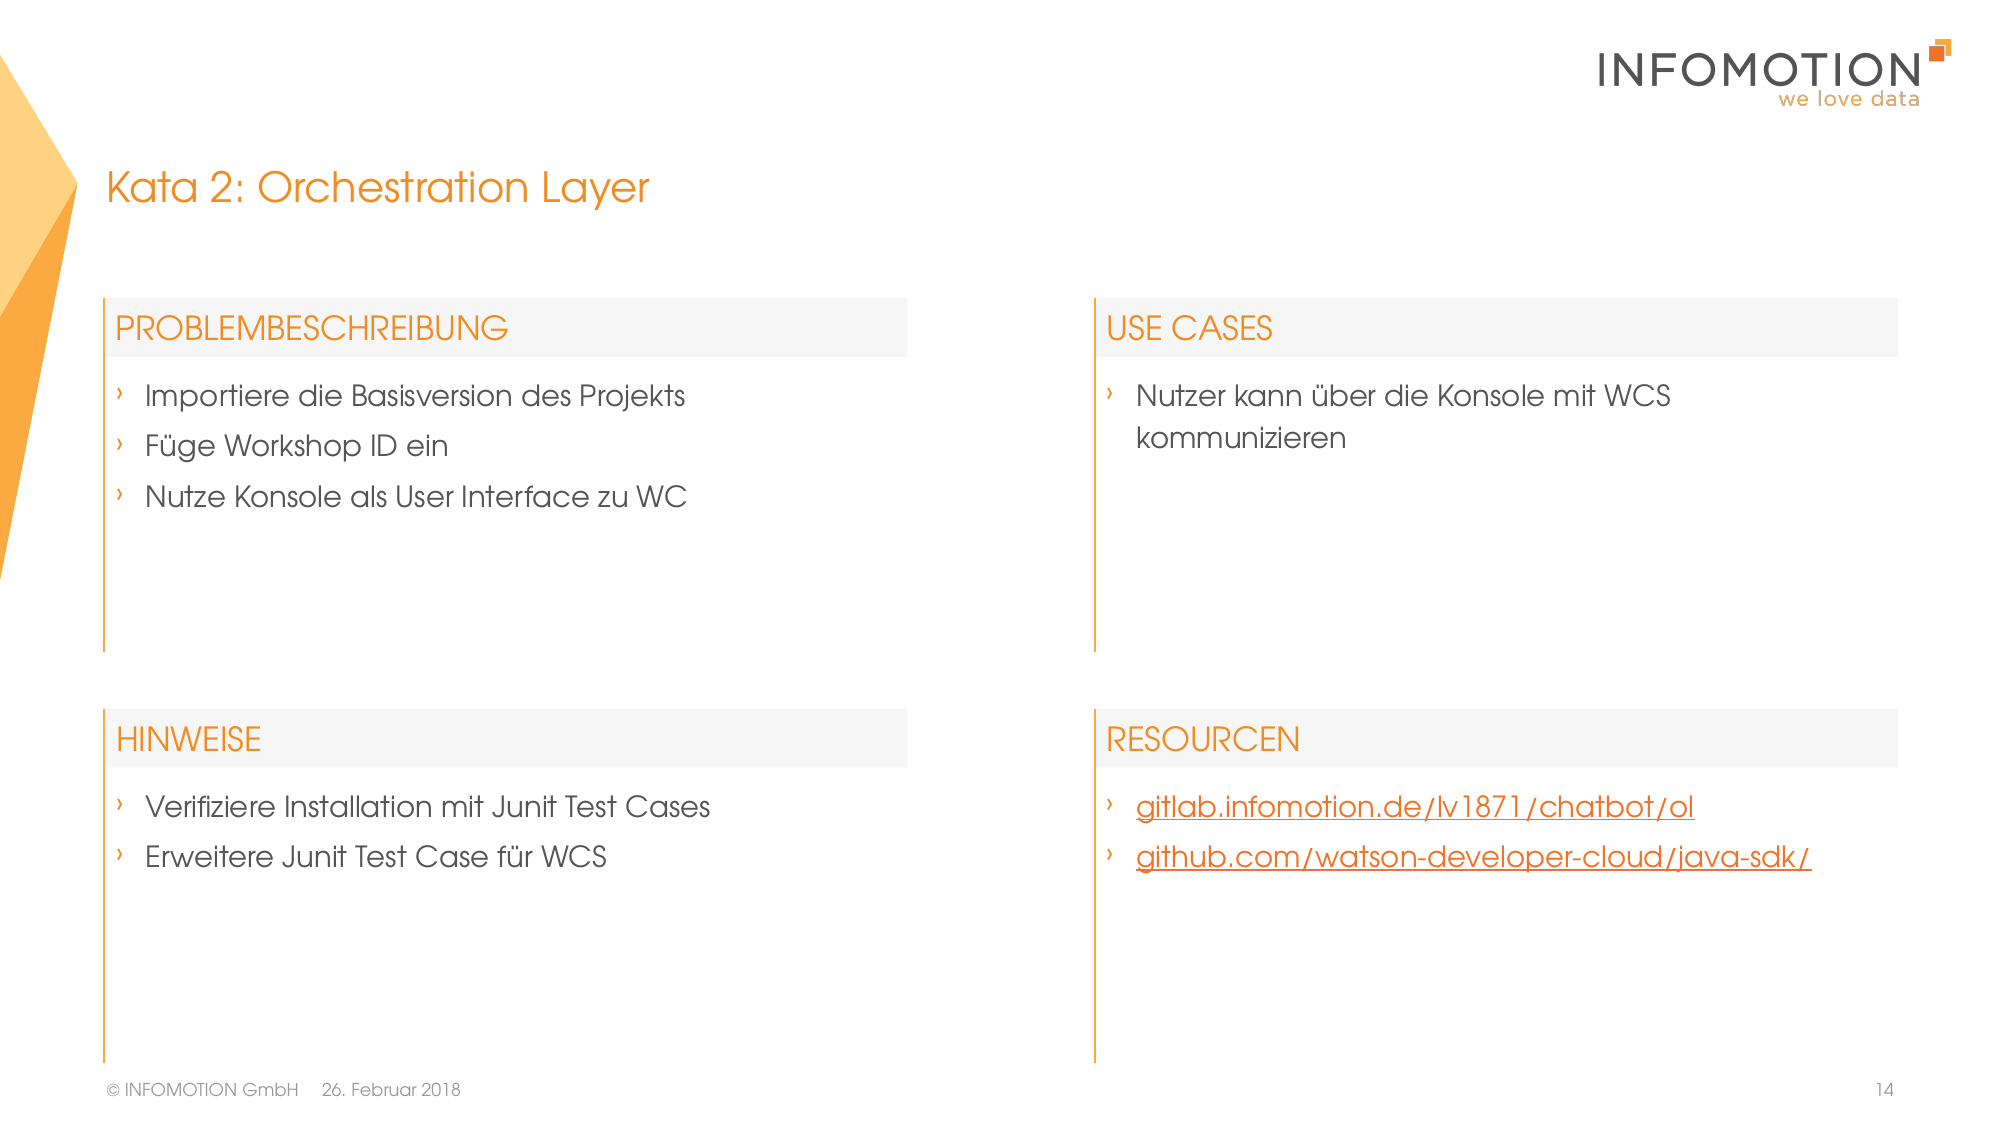

# Kata 2: Orchestration Layer
Use Cases
Problembeschreibung
Nutzer kann über die Konsole mit WCS kommunizieren
Importiere die Basisversion des Projekts
Füge Workshop ID ein
Nutze Konsole als User Interface zu WC
Resourcen
Hinweise
gitlab.infomotion.de/lv1871/chatbot/ol
github.com/watson-developer-cloud/java-sdk/

Verifiziere Installation mit Junit Test Cases
Erweitere Junit Test Case für WCS